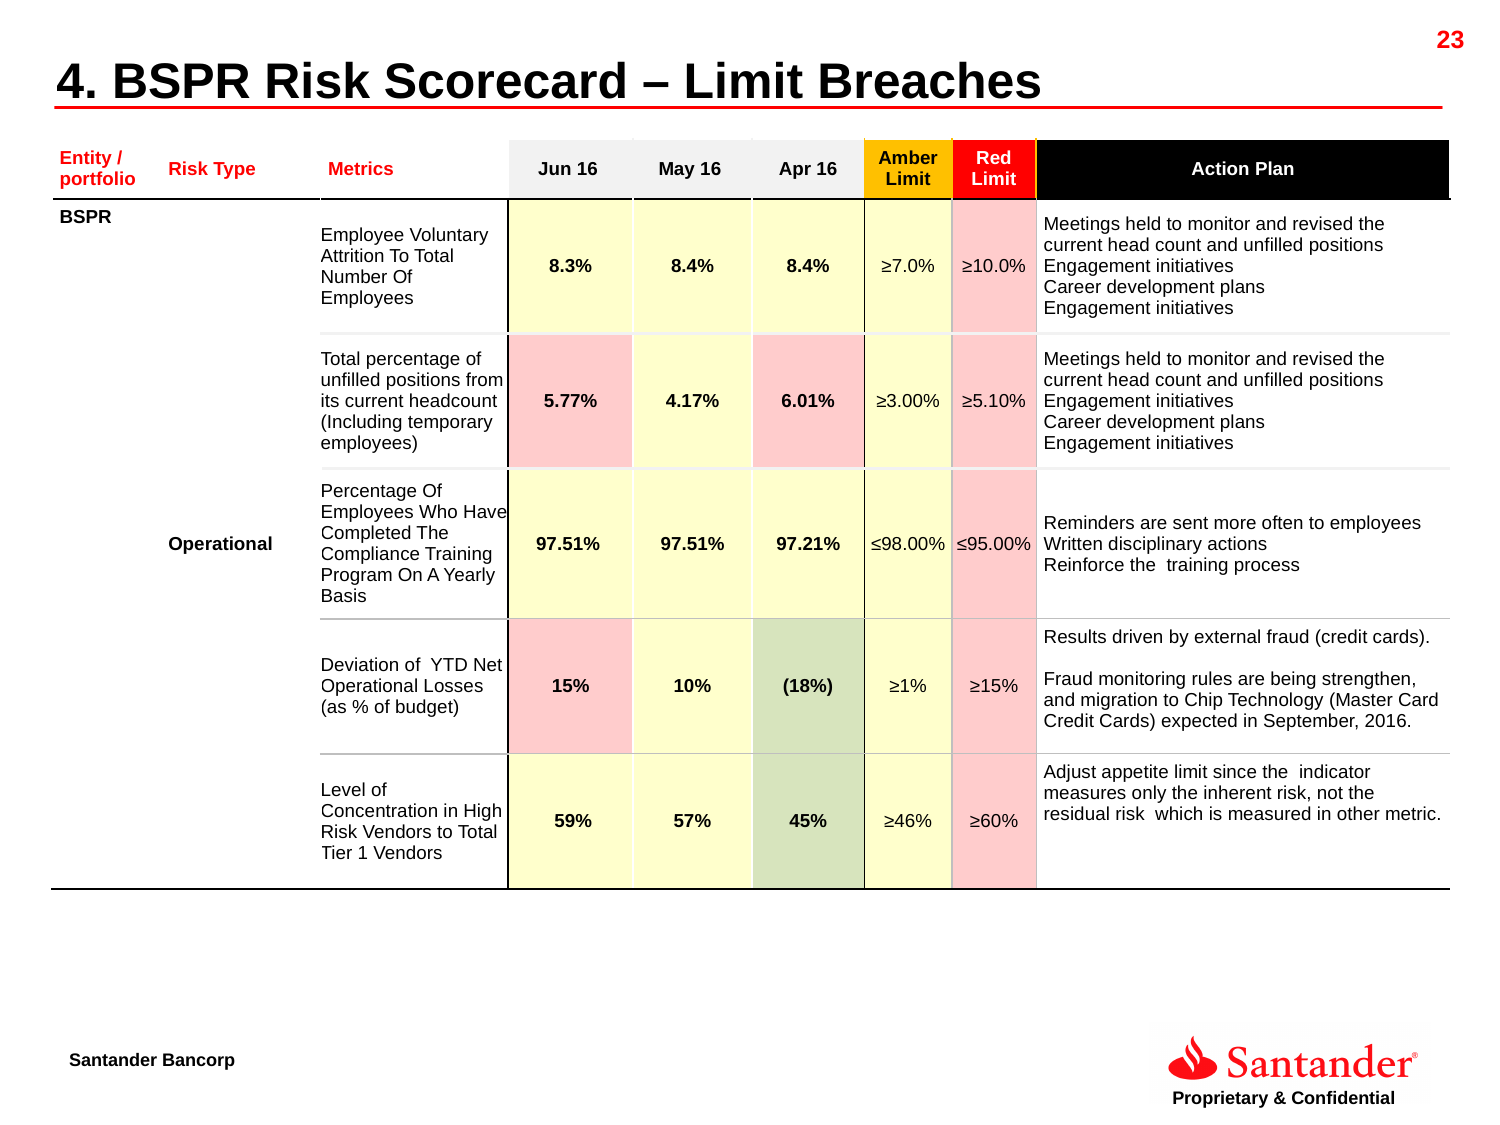

23
4. BSPR Risk Scorecard – Limit Breaches
|  |  |  |  |  |  |  |  |  |
| --- | --- | --- | --- | --- | --- | --- | --- | --- |
| Entity / portfolio | Risk Type | Metrics | Jun 16 | May 16 | Apr 16 | Amber Limit | Red Limit | Action Plan |
| BSPR | Operational | Employee Voluntary Attrition To Total Number Of Employees | 8.3% | 8.4% | 8.4% | ≥7.0% | ≥10.0% | Meetings held to monitor and revised the current head count and unfilled positions Engagement initiatives Career development plans Engagement initiatives |
|  |  | Total percentage of unfilled positions from its current headcount (Including temporary employees) | 5.77% | 4.17% | 6.01% | ≥3.00% | ≥5.10% | Meetings held to monitor and revised the current head count and unfilled positions Engagement initiatives Career development plans Engagement initiatives |
|  |  | Percentage Of Employees Who Have Completed The Compliance Training Program On A Yearly Basis | 97.51% | 97.51% | 97.21% | ≤98.00% | ≤95.00% | Reminders are sent more often to employees Written disciplinary actions Reinforce the training process |
|  |  | Deviation of YTD Net Operational Losses (as % of budget) | 15% | 10% | (18%) | ≥1% | ≥15% | Results driven by external fraud (credit cards). Fraud monitoring rules are being strengthen, and migration to Chip Technology (Master Card Credit Cards) expected in September, 2016. |
|  |  | Level of Concentration in High Risk Vendors to Total Tier 1 Vendors | 59% | 57% | 45% | ≥46% | ≥60% | Adjust appetite limit since the indicator measures only the inherent risk, not the residual risk which is measured in other metric. |